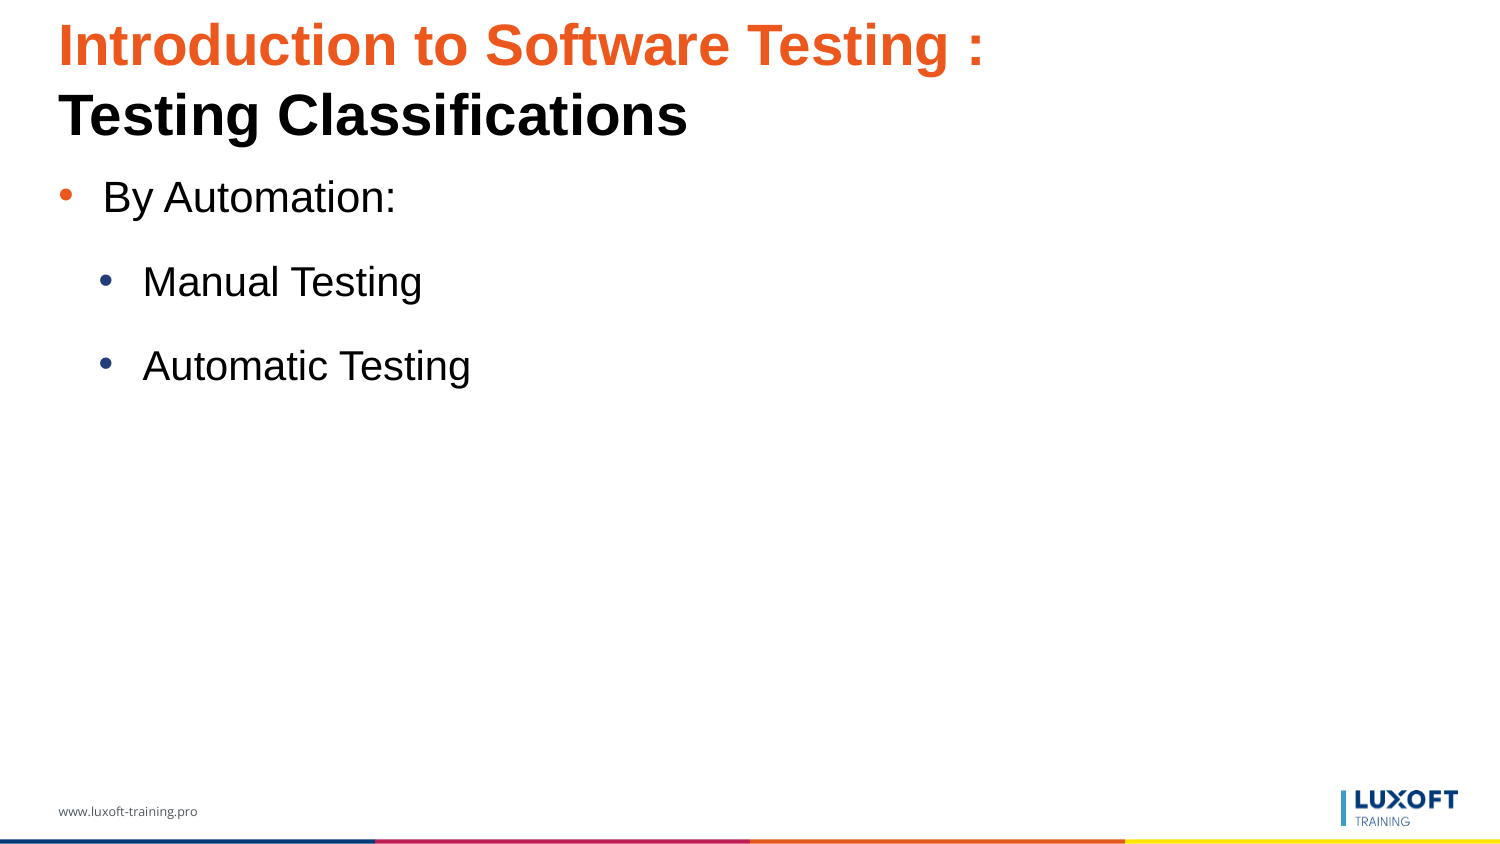

# Introduction to Software Testing : Testing Classifications
By Automation:
Manual Testing
Automatic Testing